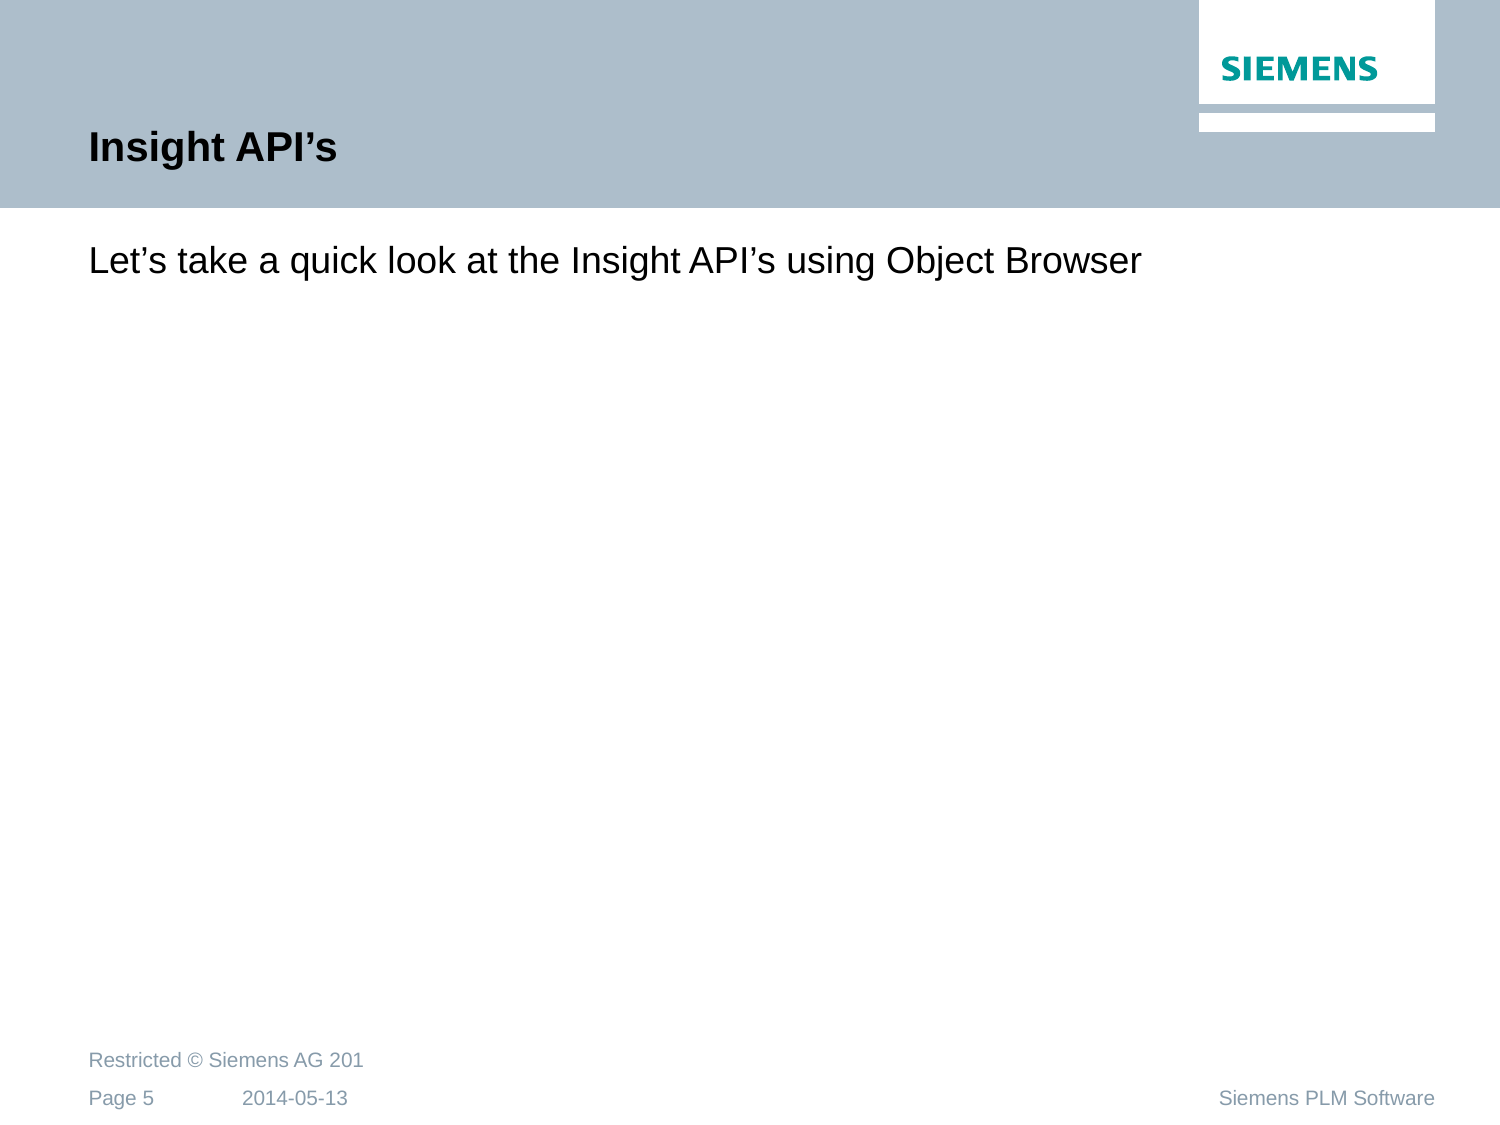

# Insight API’s
Let’s take a quick look at the Insight API’s using Object Browser